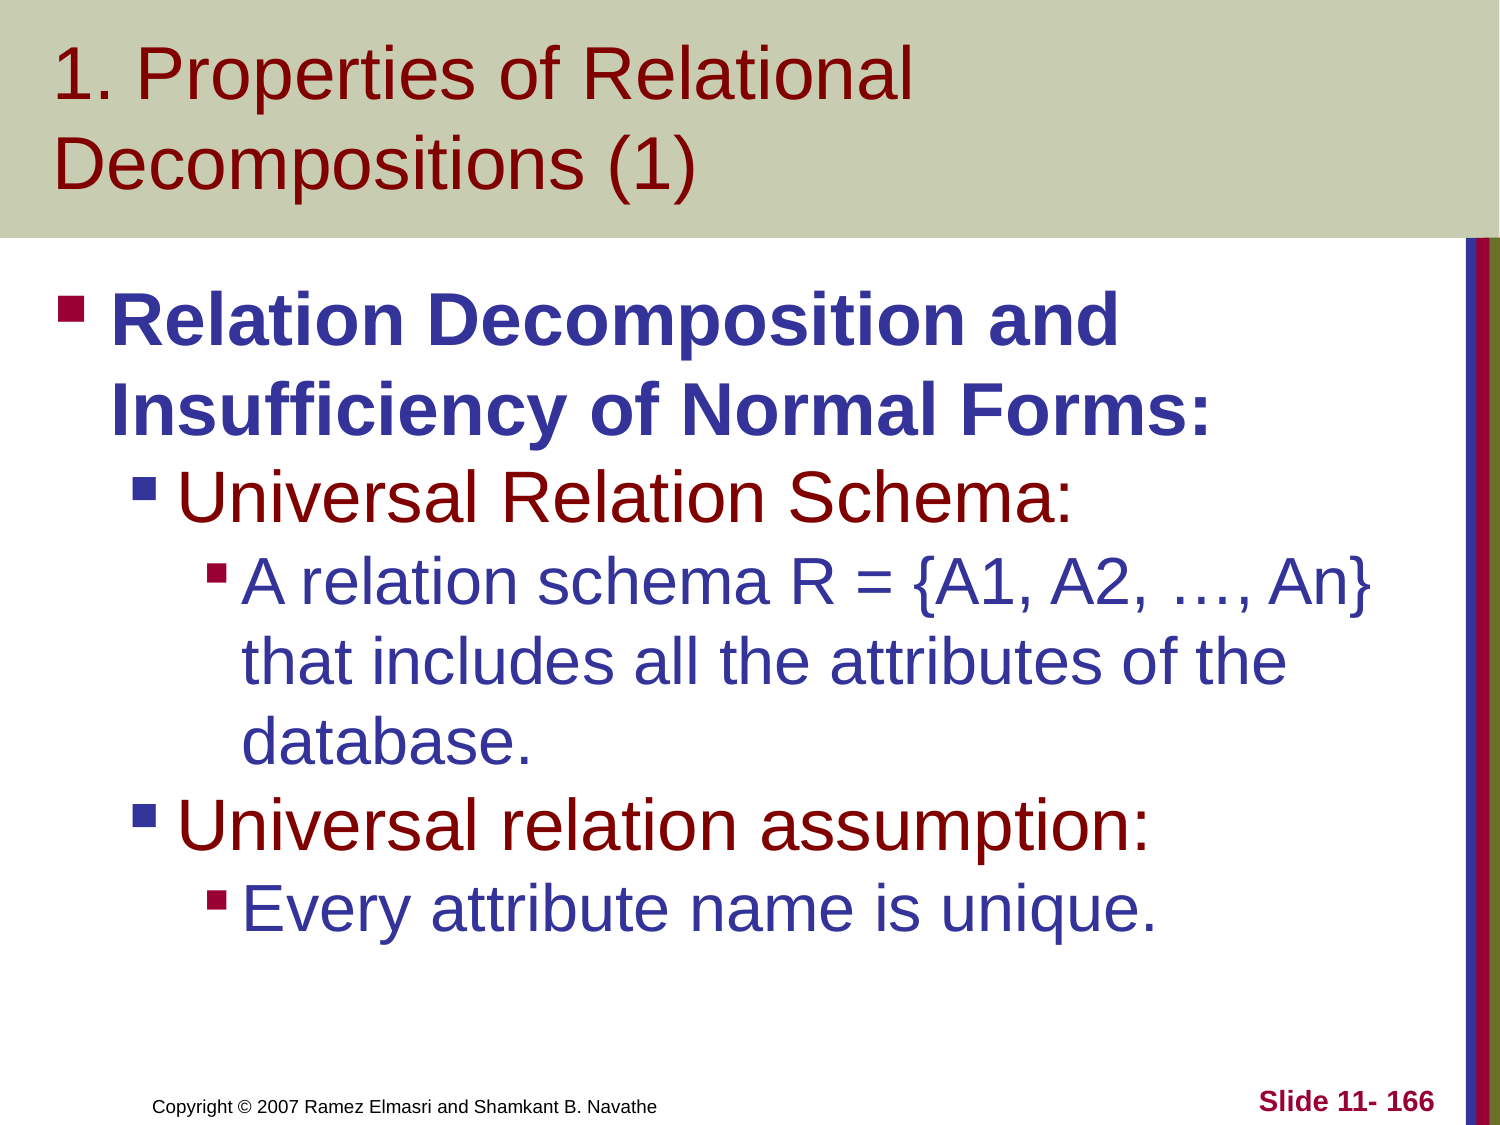

# 1. Properties of Relational Decompositions (1)
Relation Decomposition and Insufficiency of Normal Forms:
Universal Relation Schema:
A relation schema R = {A1, A2, …, An} that includes all the attributes of the database.
Universal relation assumption:
Every attribute name is unique.
Slide 11- 166